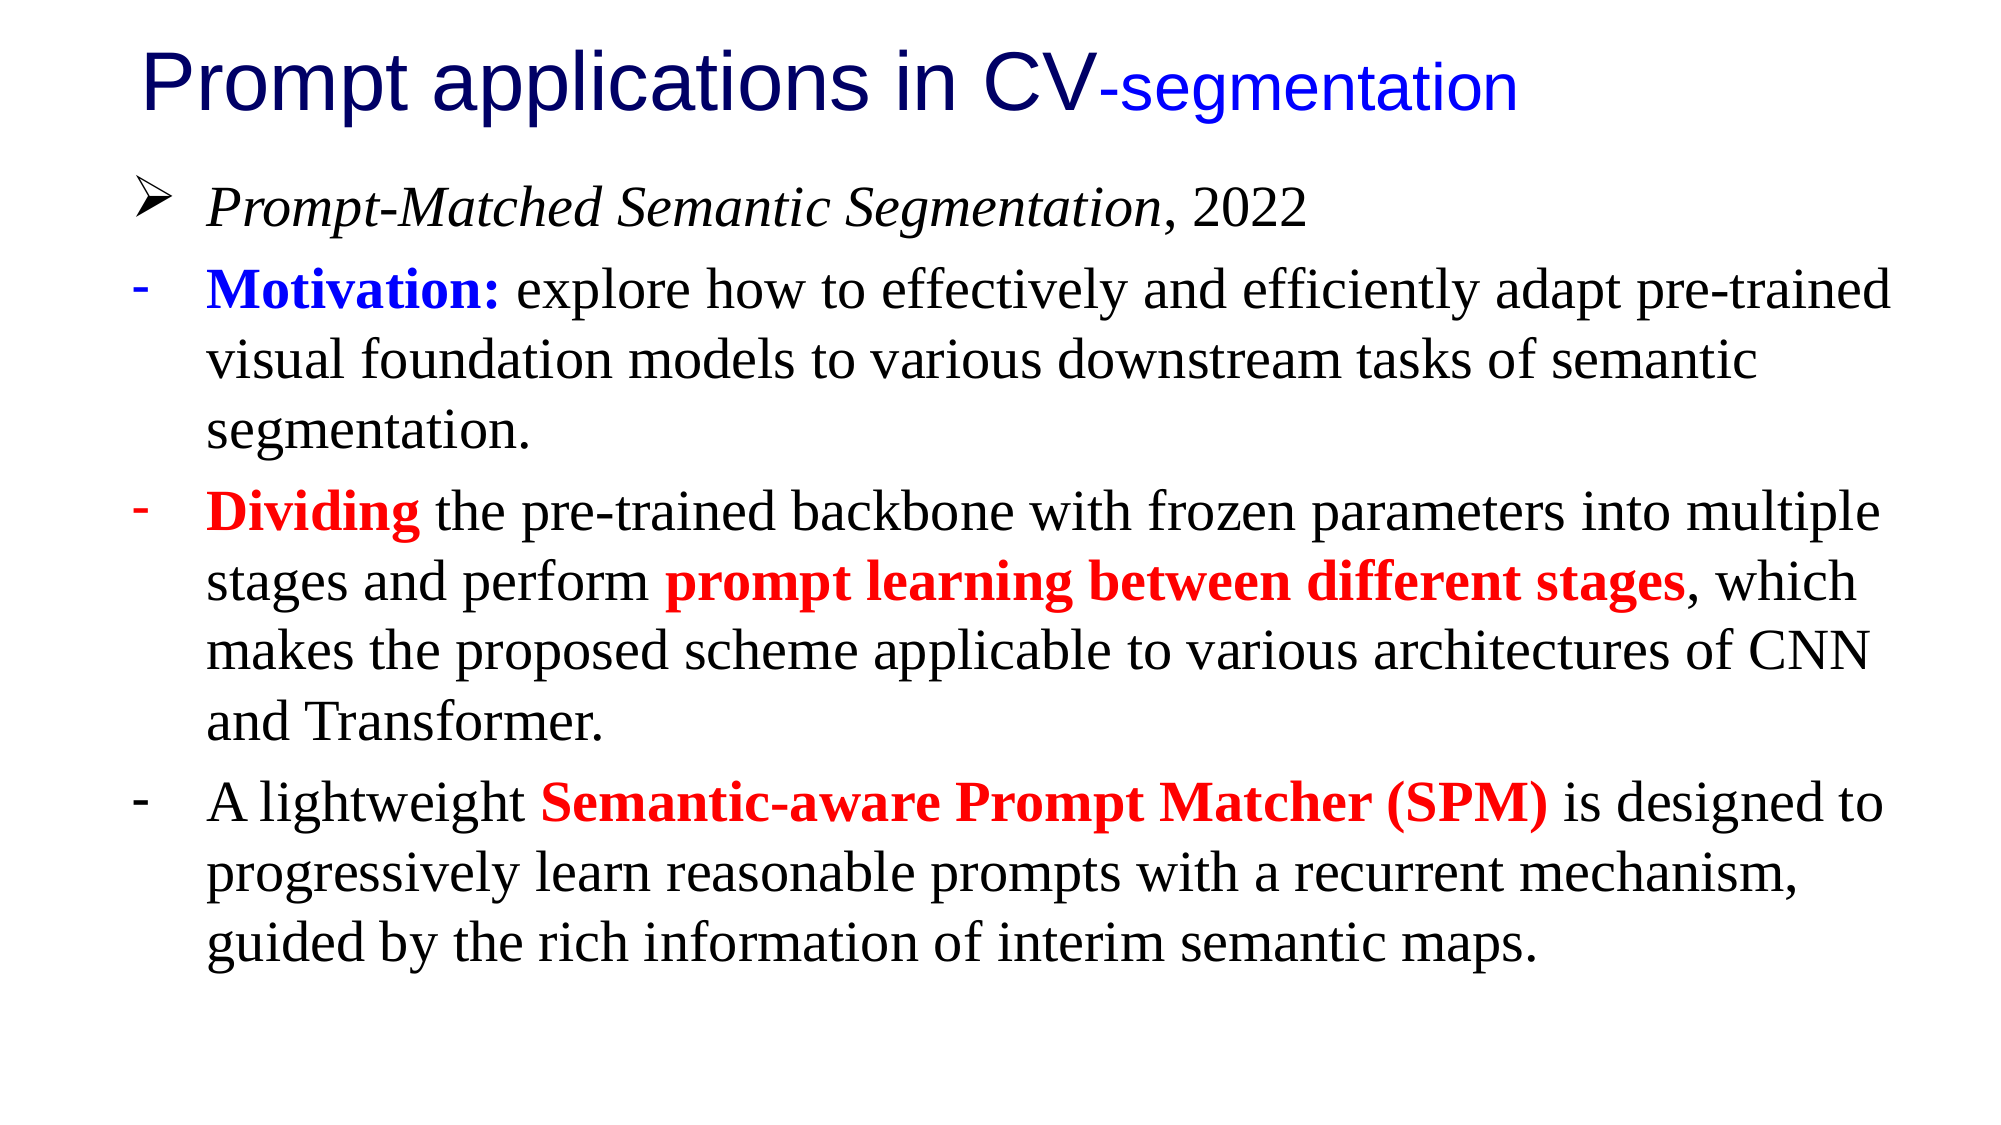

# Prompt applications in CV-segmentation
Prompt-Matched Semantic Segmentation, 2022
Motivation: explore how to effectively and efficiently adapt pre-trained visual foundation models to various downstream tasks of semantic segmentation.
Dividing the pre-trained backbone with frozen parameters into multiple stages and perform prompt learning between different stages, which makes the proposed scheme applicable to various architectures of CNN and Transformer.
A lightweight Semantic-aware Prompt Matcher (SPM) is designed to progressively learn reasonable prompts with a recurrent mechanism, guided by the rich information of interim semantic maps.
47